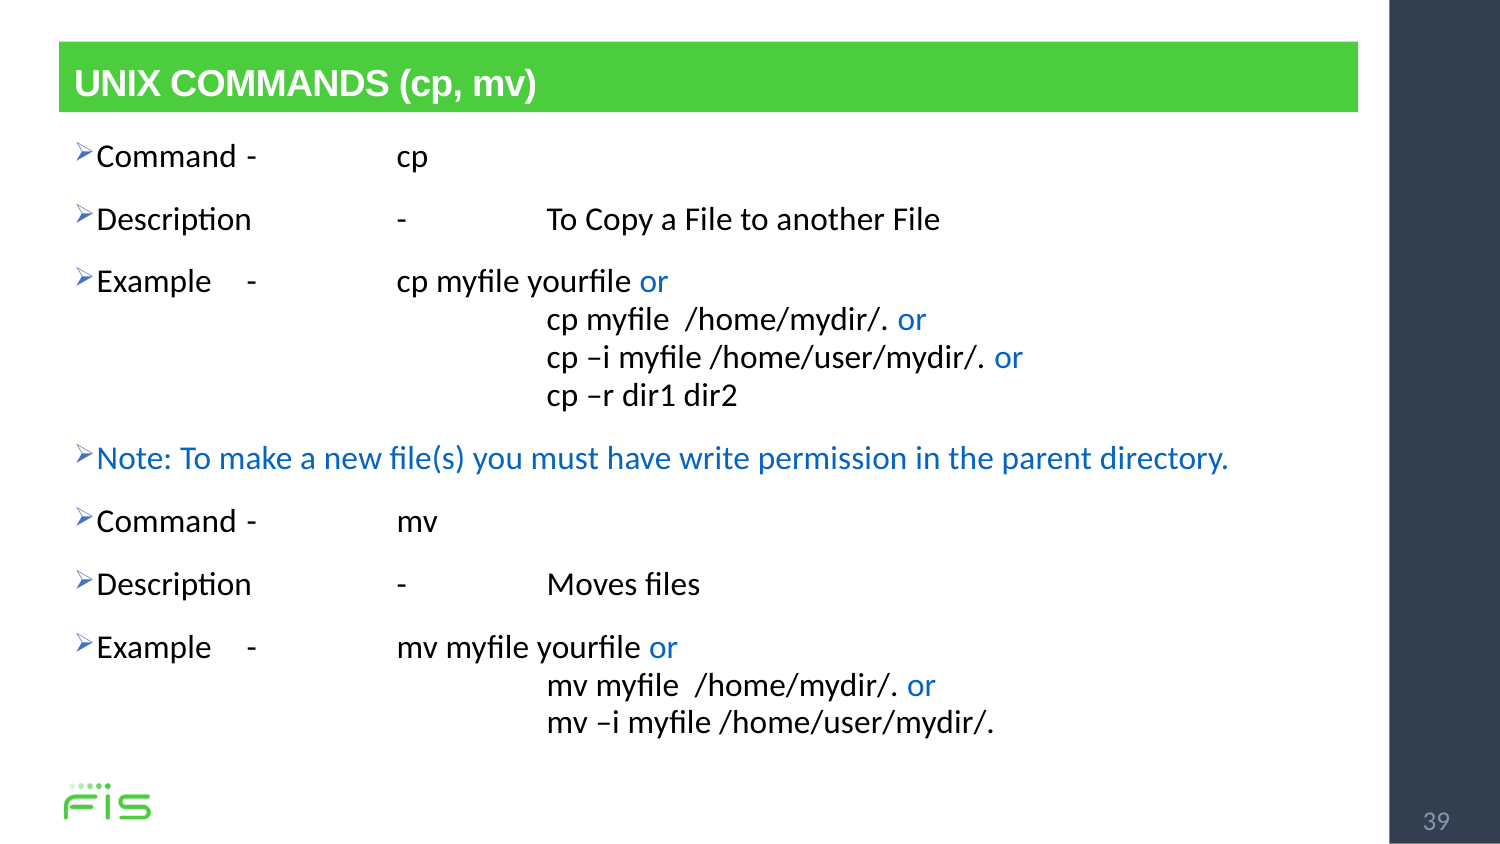

# UNIX COMMANDS (cp, mv)
Command	-	cp
Description	-	To Copy a File to another File
Example	-	cp myfile yourfile or
			cp myfile  /home/mydir/. or
      			cp –i myfile /home/user/mydir/. or
			cp –r dir1 dir2
Note: To make a new file(s) you must have write permission in the parent directory.
Command	-	mv
Description 	-	Moves files
Example	-	mv myfile yourfile or
			mv myfile  /home/mydir/. or
      			mv –i myfile /home/user/mydir/.
39